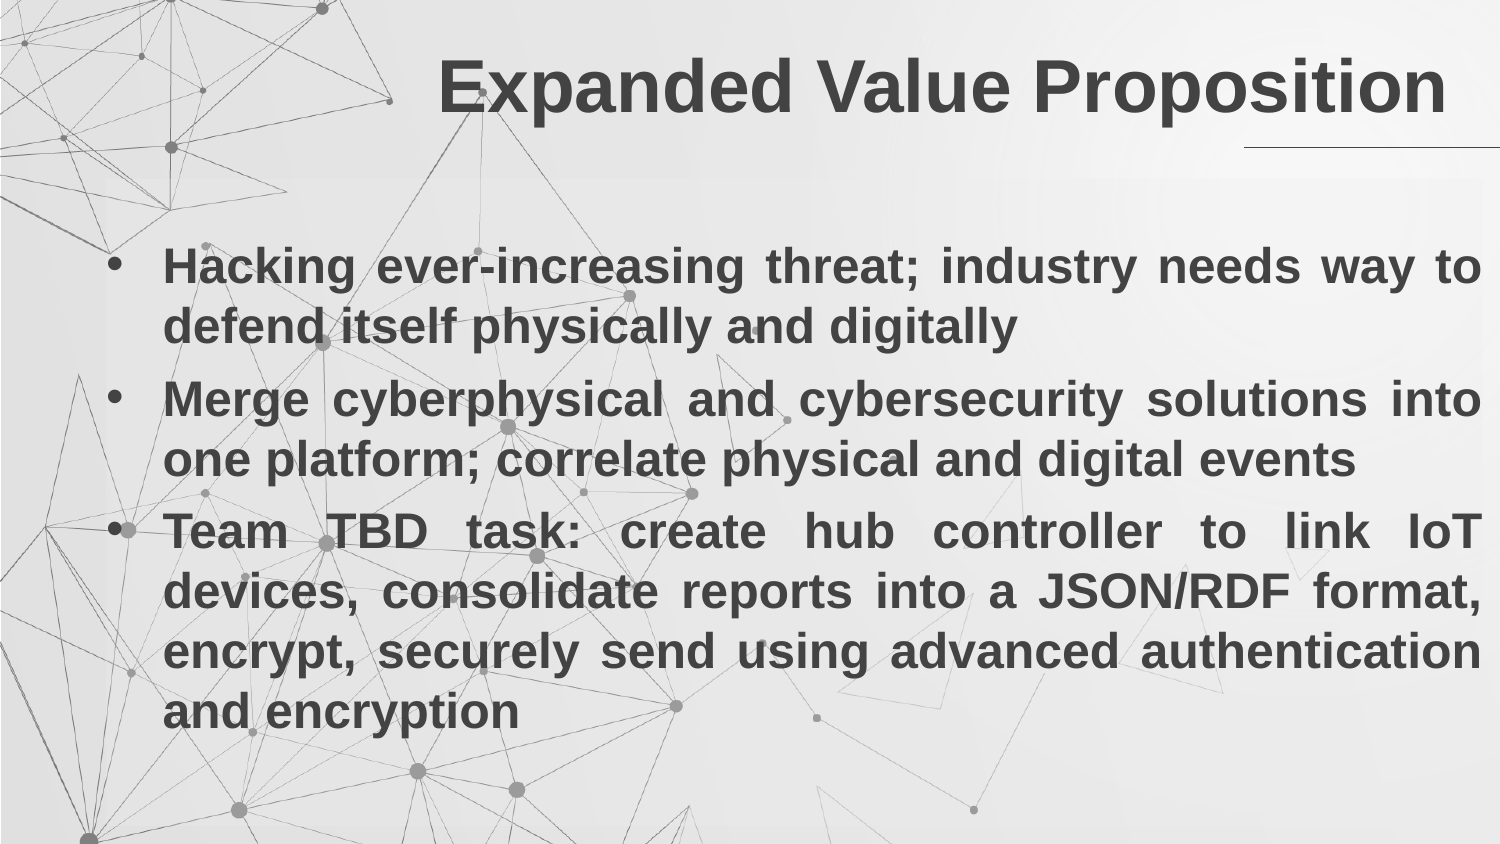

# Expanded Value Proposition

Hacking ever-increasing threat; industry needs way to defend itself physically and digitally
Merge cyberphysical and cybersecurity solutions into one platform; correlate physical and digital events
Team TBD task: create hub controller to link IoT devices, consolidate reports into a JSON/RDF format, encrypt, securely send using advanced authentication and encryption